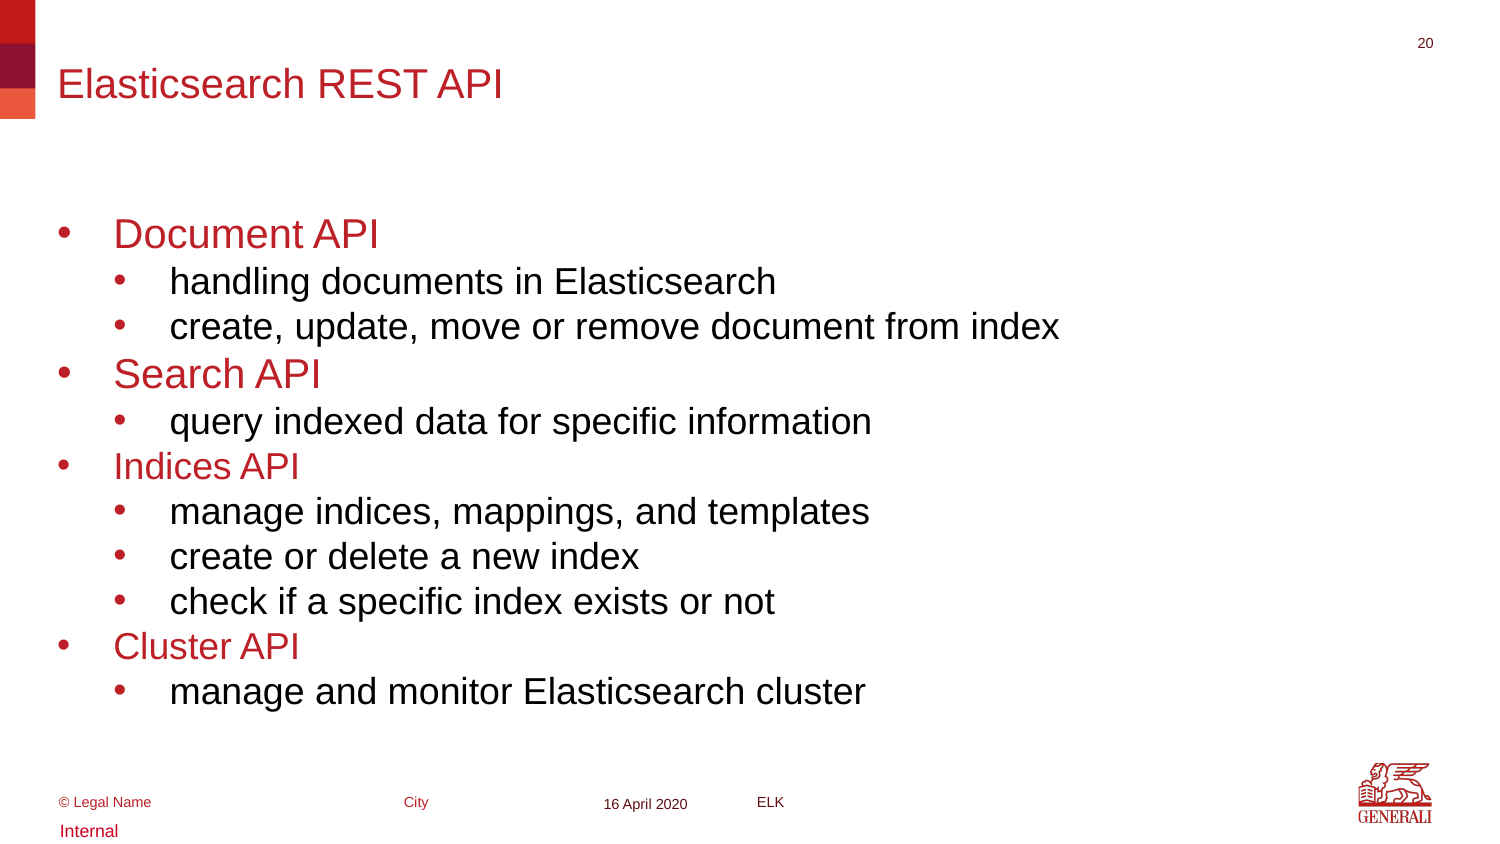

20
# Elasticsearch REST API

Document API
handling documents in Elasticsearch
create, update, move or remove document from index
Search API
query indexed data for specific information
Indices API
manage indices, mappings, and templates
create or delete a new index
check if a specific index exists or not
Cluster API
manage and monitor Elasticsearch cluster

16 April 2020
ELK